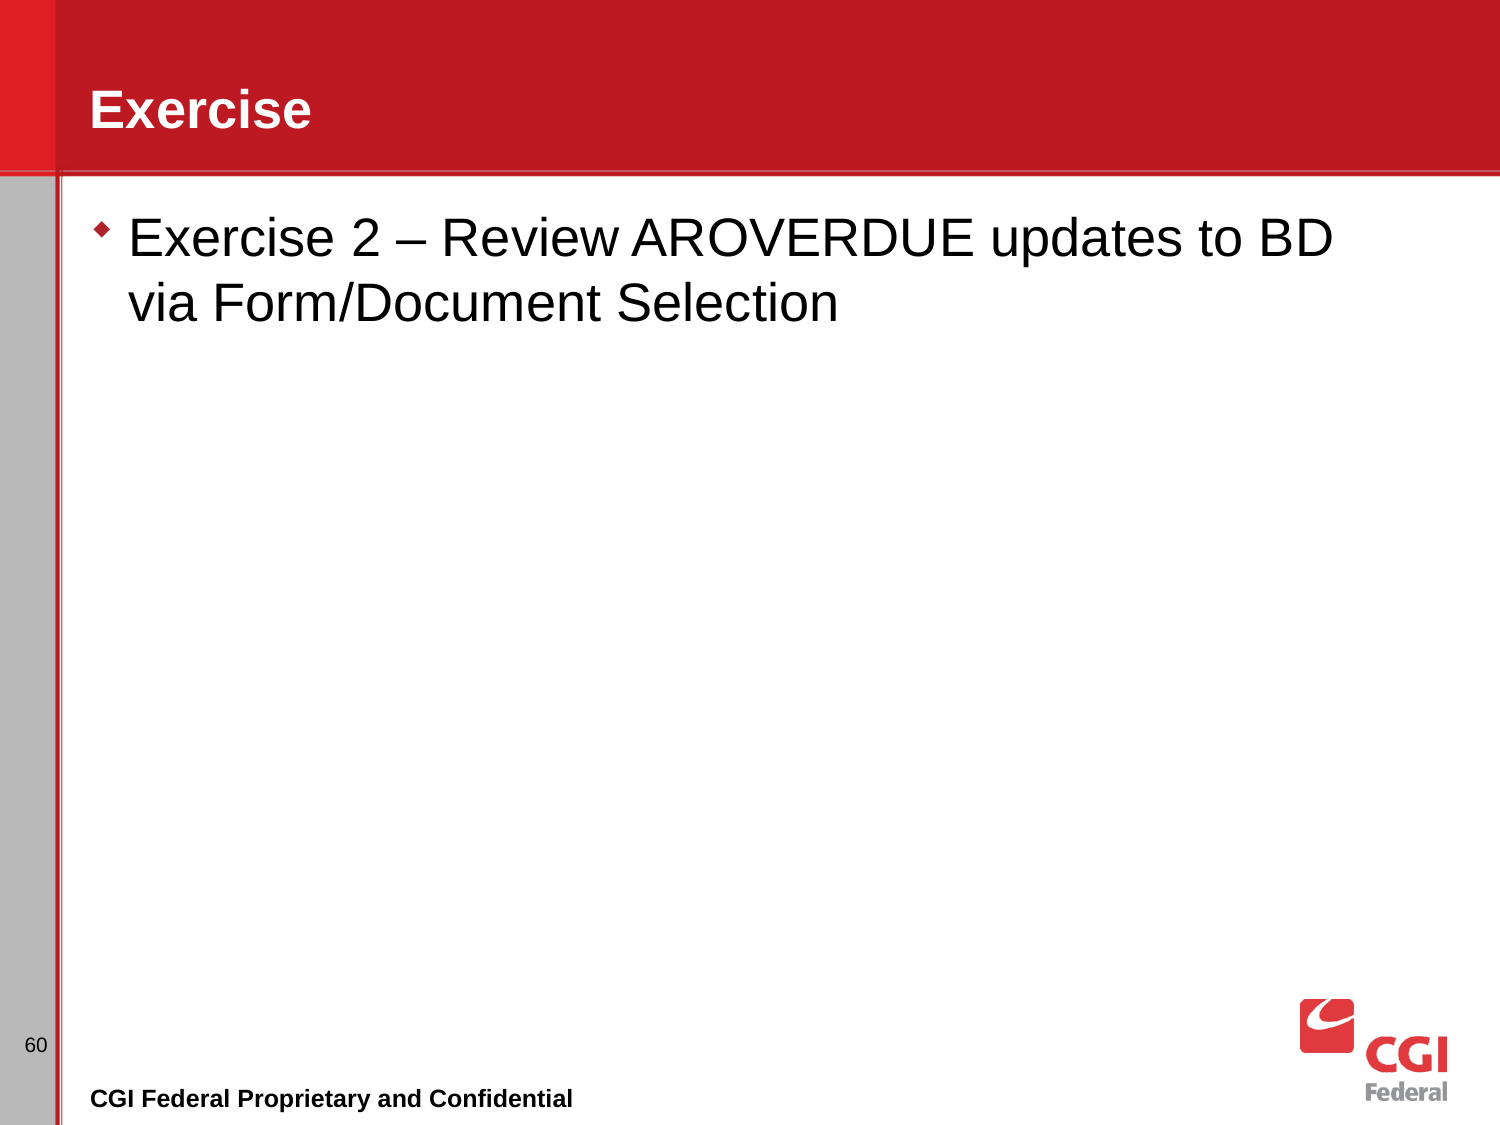

# Exercise
Exercise 2 – Review AROVERDUE updates to BD via Form/Document Selection
60
CGI Federal Proprietary and Confidential